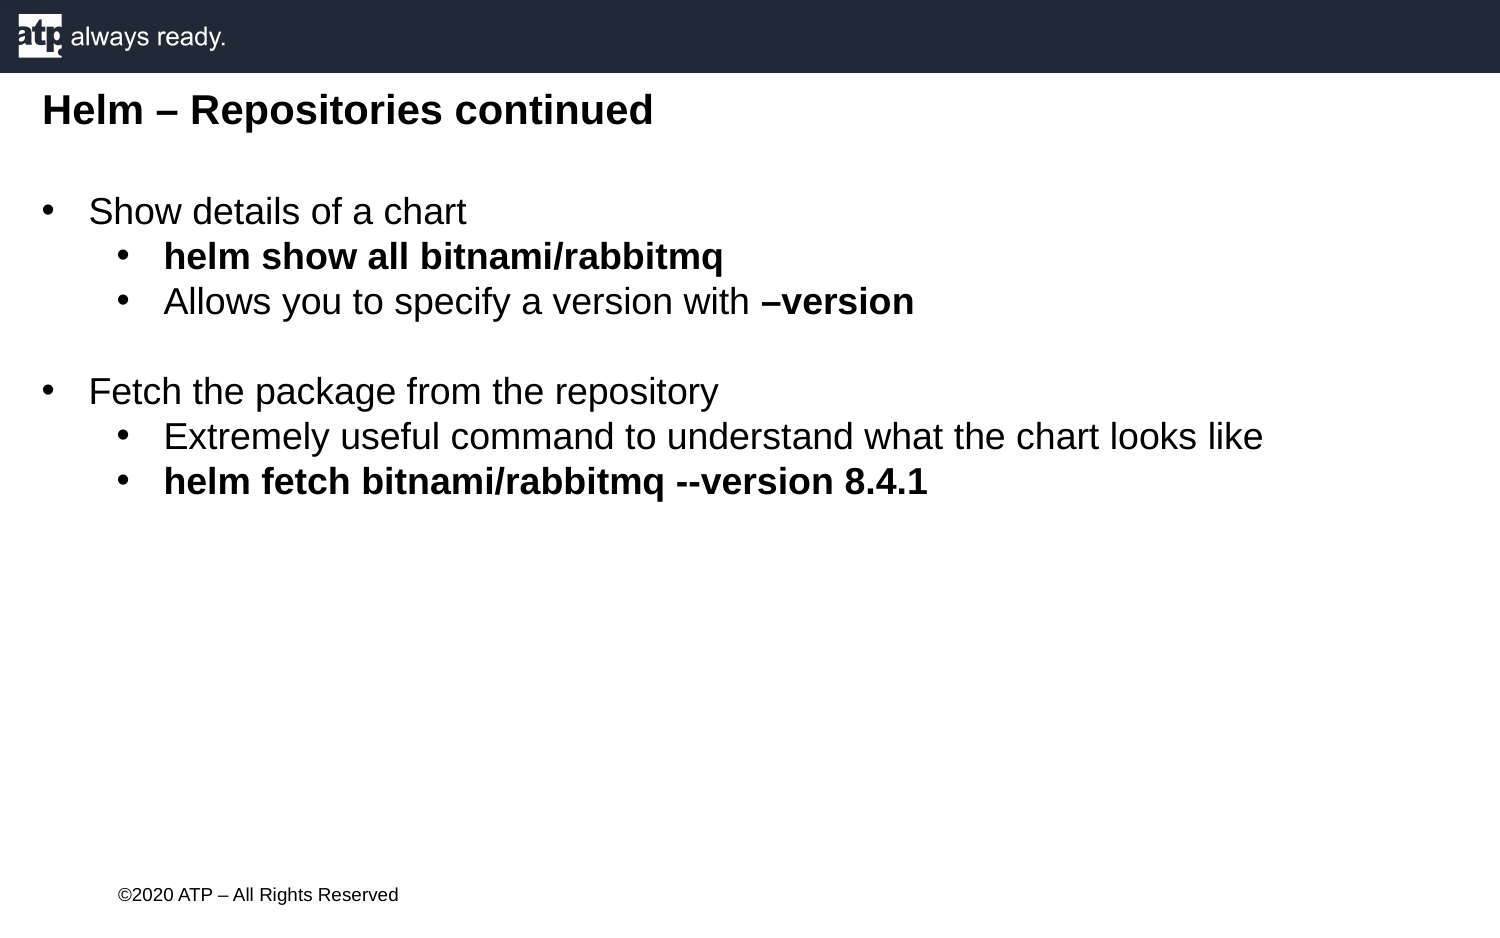

Helm – Repositories continued
Show details of a chart
helm show all bitnami/rabbitmq
Allows you to specify a version with –version

Fetch the package from the repository
Extremely useful command to understand what the chart looks like
helm fetch bitnami/rabbitmq --version 8.4.1
©2020 ATP – All Rights Reserved